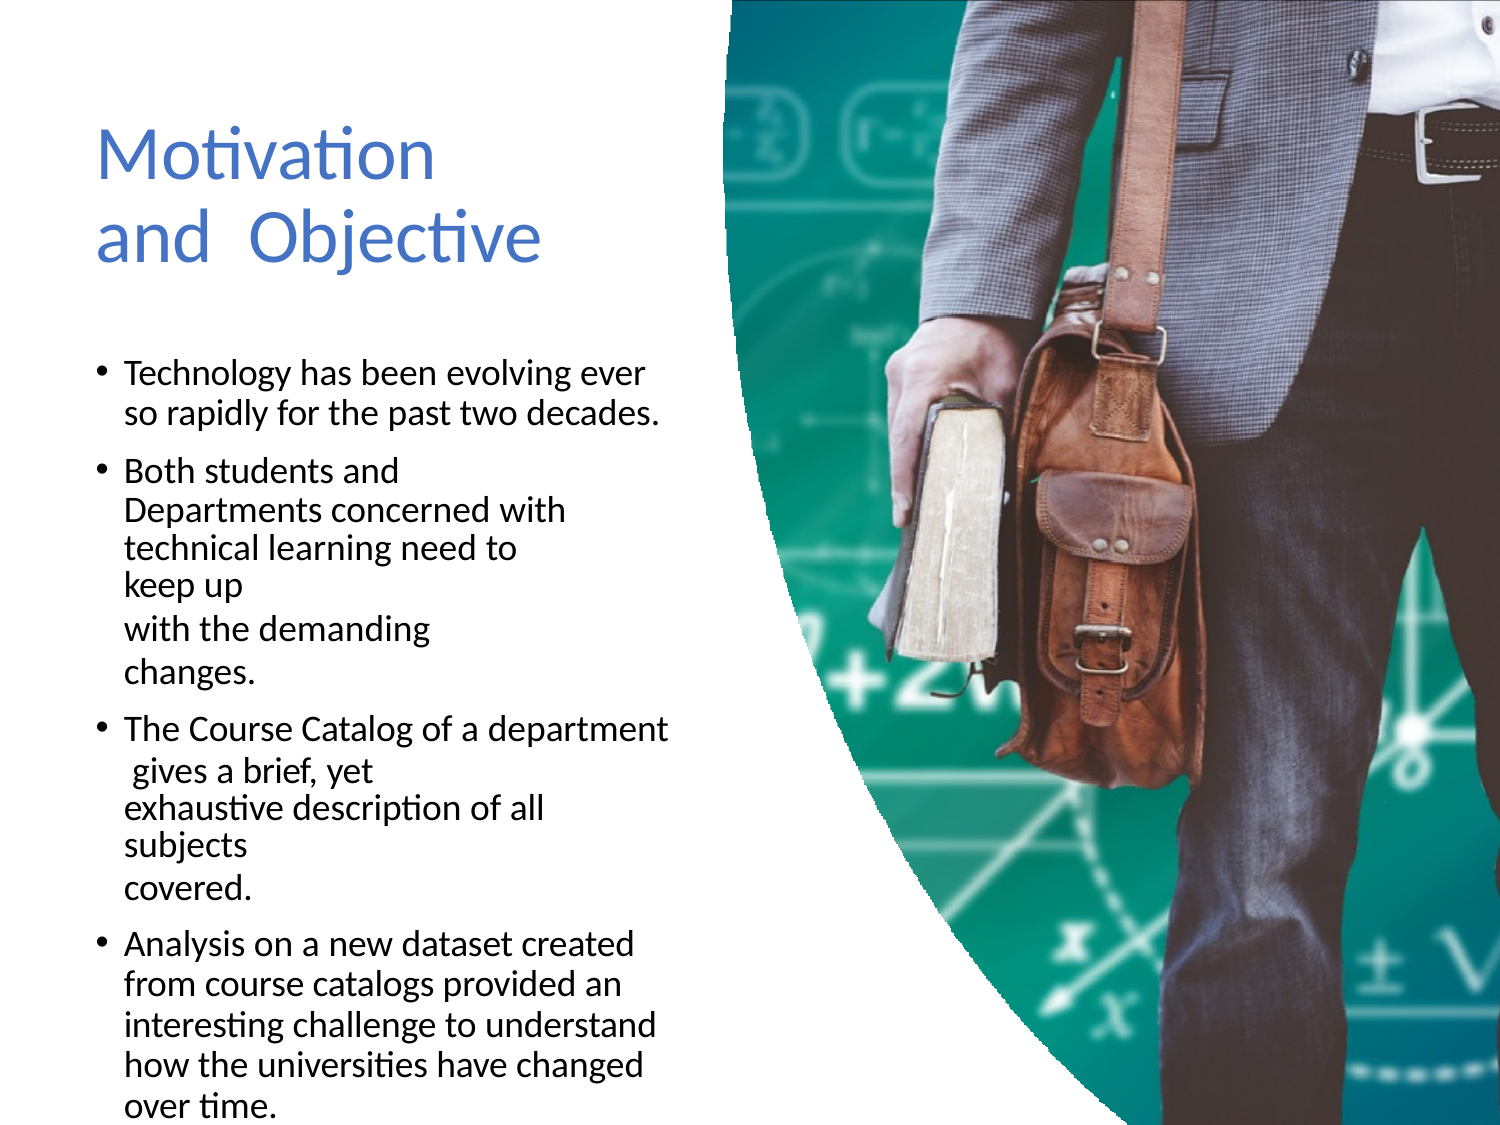

# Motivation and  Objective
Technology has been evolving ever  so rapidly for the past two decades.
Both students and  Departments concerned with
technical learning need to keep up
with the demanding changes.
The Course Catalog of a department  gives a brief, yet
exhaustive description of all subjects
covered.
Analysis on a new dataset created  from course catalogs provided an  interesting challenge to understand  how the universities have changed  over time.